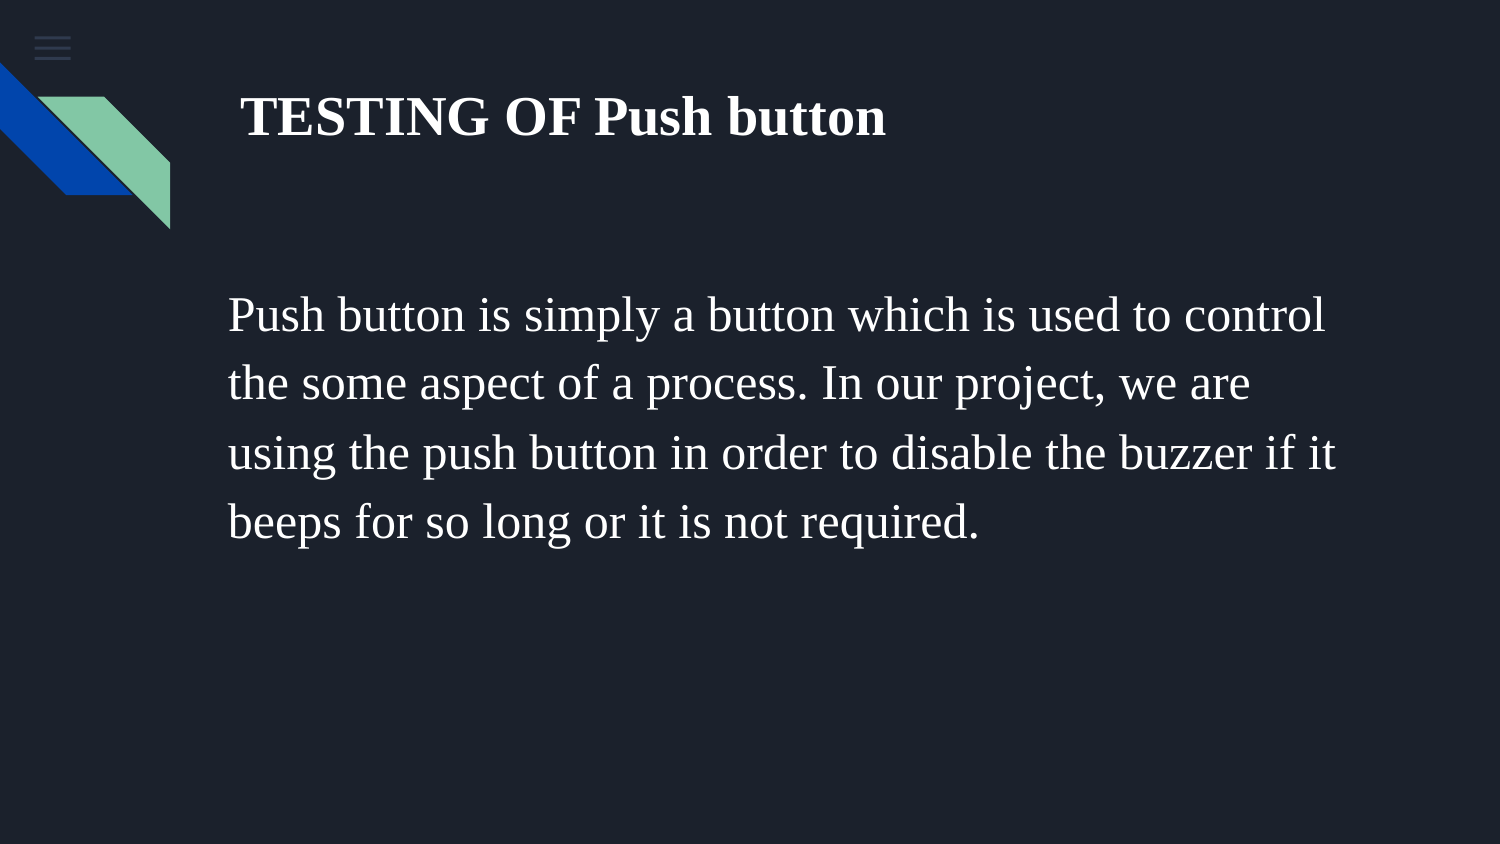

# TESTING OF Push button
Push button is simply a button which is used to control the some aspect of a process. In our project, we are using the push button in order to disable the buzzer if it beeps for so long or it is not required.